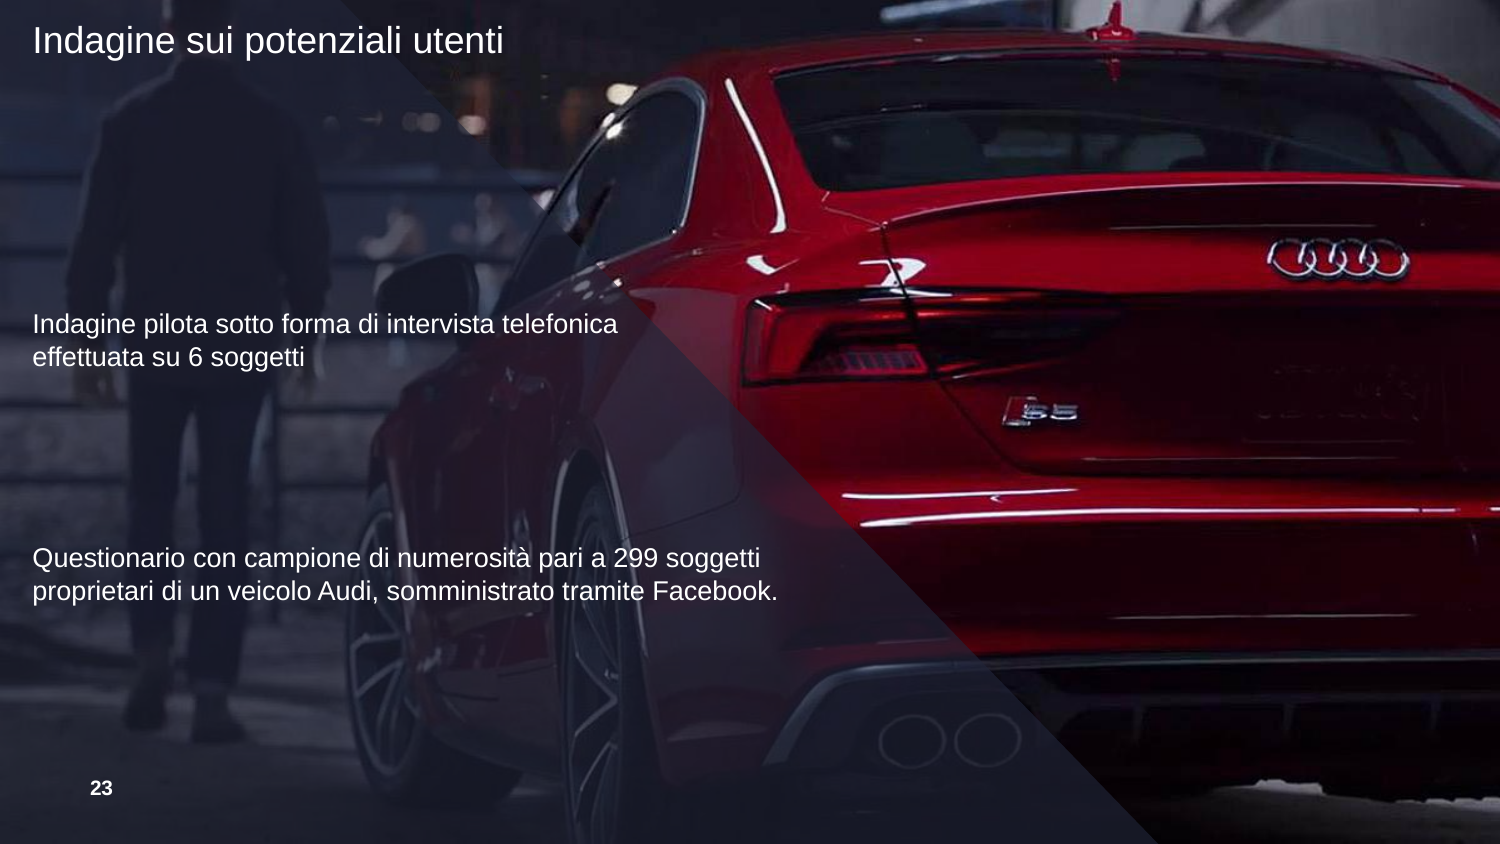

Indagine sui potenziali utenti
Indagine pilota sotto forma di intervista telefonica
effettuata su 6 soggetti
Questionario con campione di numerosità pari a 299 soggetti proprietari di un veicolo Audi, somministrato tramite Facebook.
23